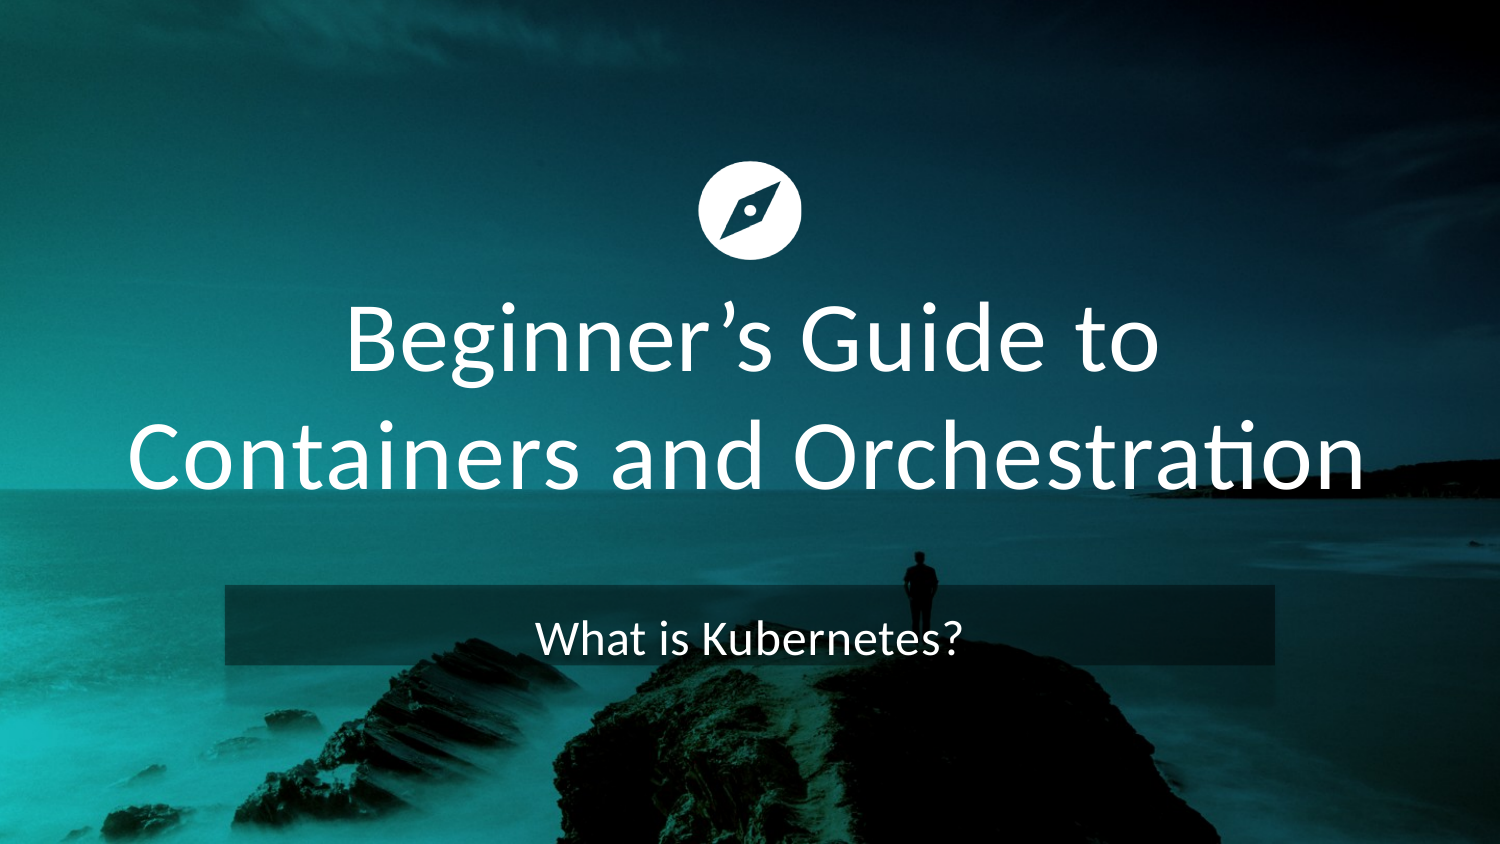

# Beginner’s Guide to  Containers and Orchestration

What is Kubernetes?

Beginner’s Guide to Containers and  Orchestration